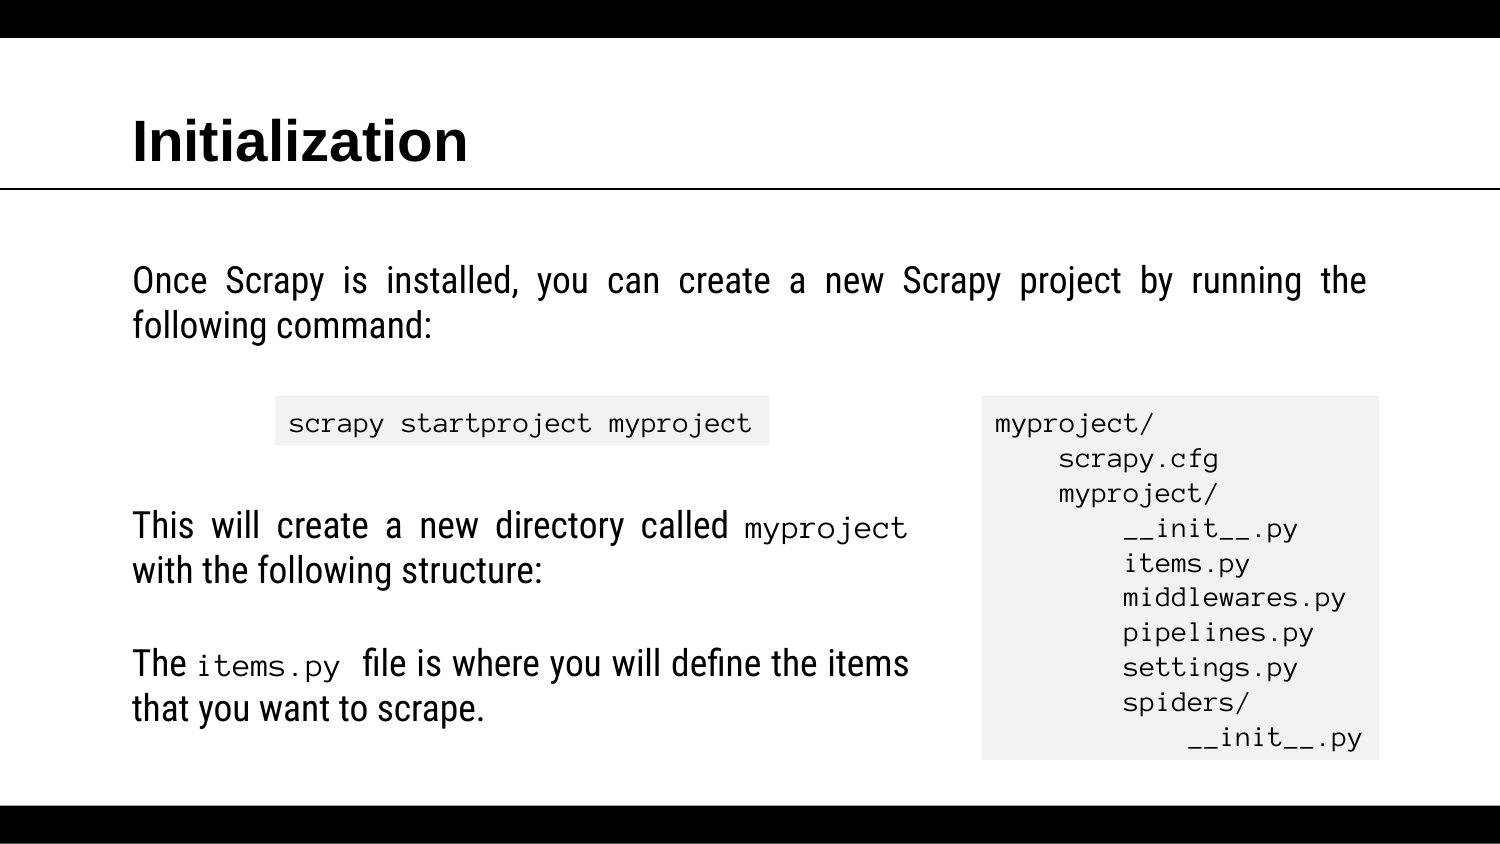

# Initialization
Once Scrapy is installed, you can create a new Scrapy project by running the following command:

scrapy startproject myproject
myproject/
    scrapy.cfg
    myproject/
        __init__.py
        items.py
        middlewares.py
        pipelines.py
        settings.py
        spiders/
            __init__.py
This will create a new directory called myproject with the following structure:
The items.py file is where you will define the items that you want to scrape.